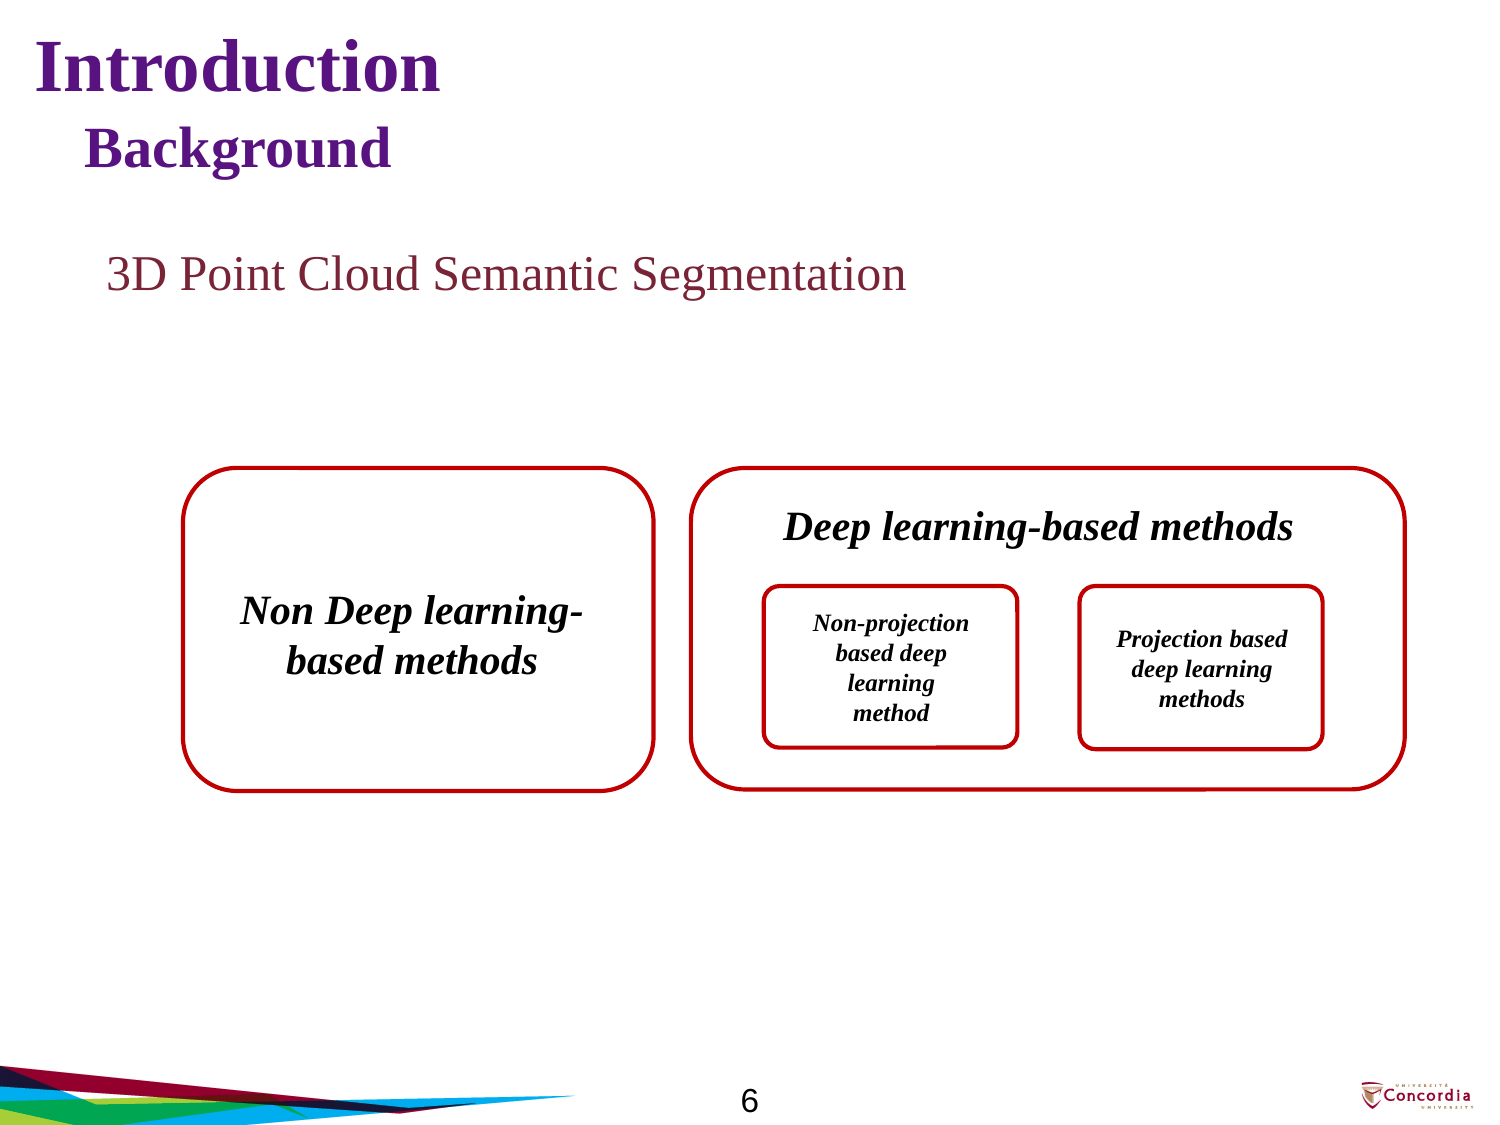

Introduction
Background
3D Point Cloud Semantic Segmentation

Non-projection based deep learning method
Projection based deep learning methods
Deep learning-based methods

Non Deep learning-based methods